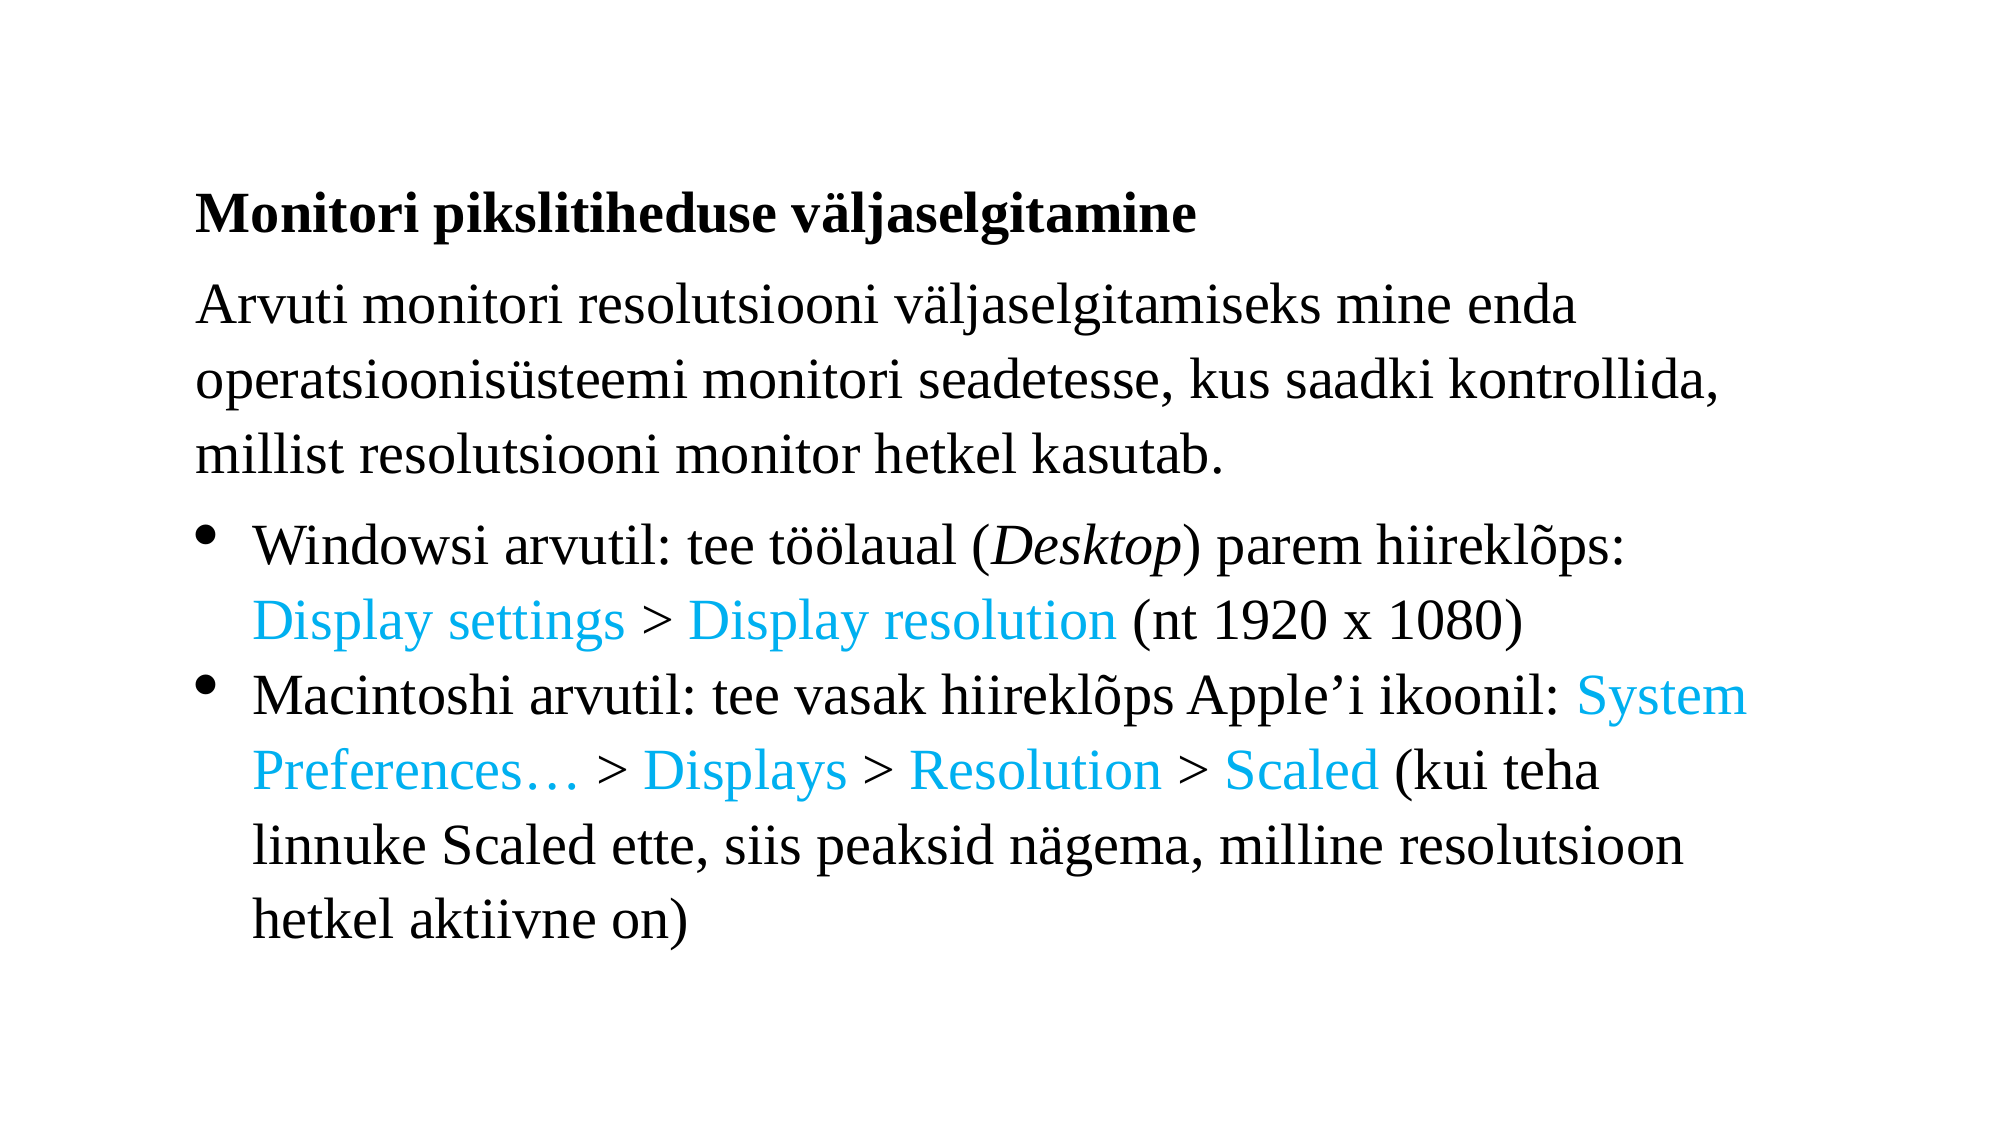

Monitori pikslitiheduse väljaselgitamine
Arvuti monitori resolutsiooni väljaselgitamiseks mine enda operatsioonisüsteemi monitori seadetesse, kus saadki kontrollida, millist resolutsiooni monitor hetkel kasutab.
Windowsi arvutil: tee töölaual (Desktop) parem hiireklõps: Display settings > Display resolution (nt 1920 x 1080)
Macintoshi arvutil: tee vasak hiireklõps Apple’i ikoonil: System Preferences… > Displays > Resolution > Scaled (kui teha linnuke Scaled ette, siis peaksid nägema, milline resolutsioon hetkel aktiivne on)